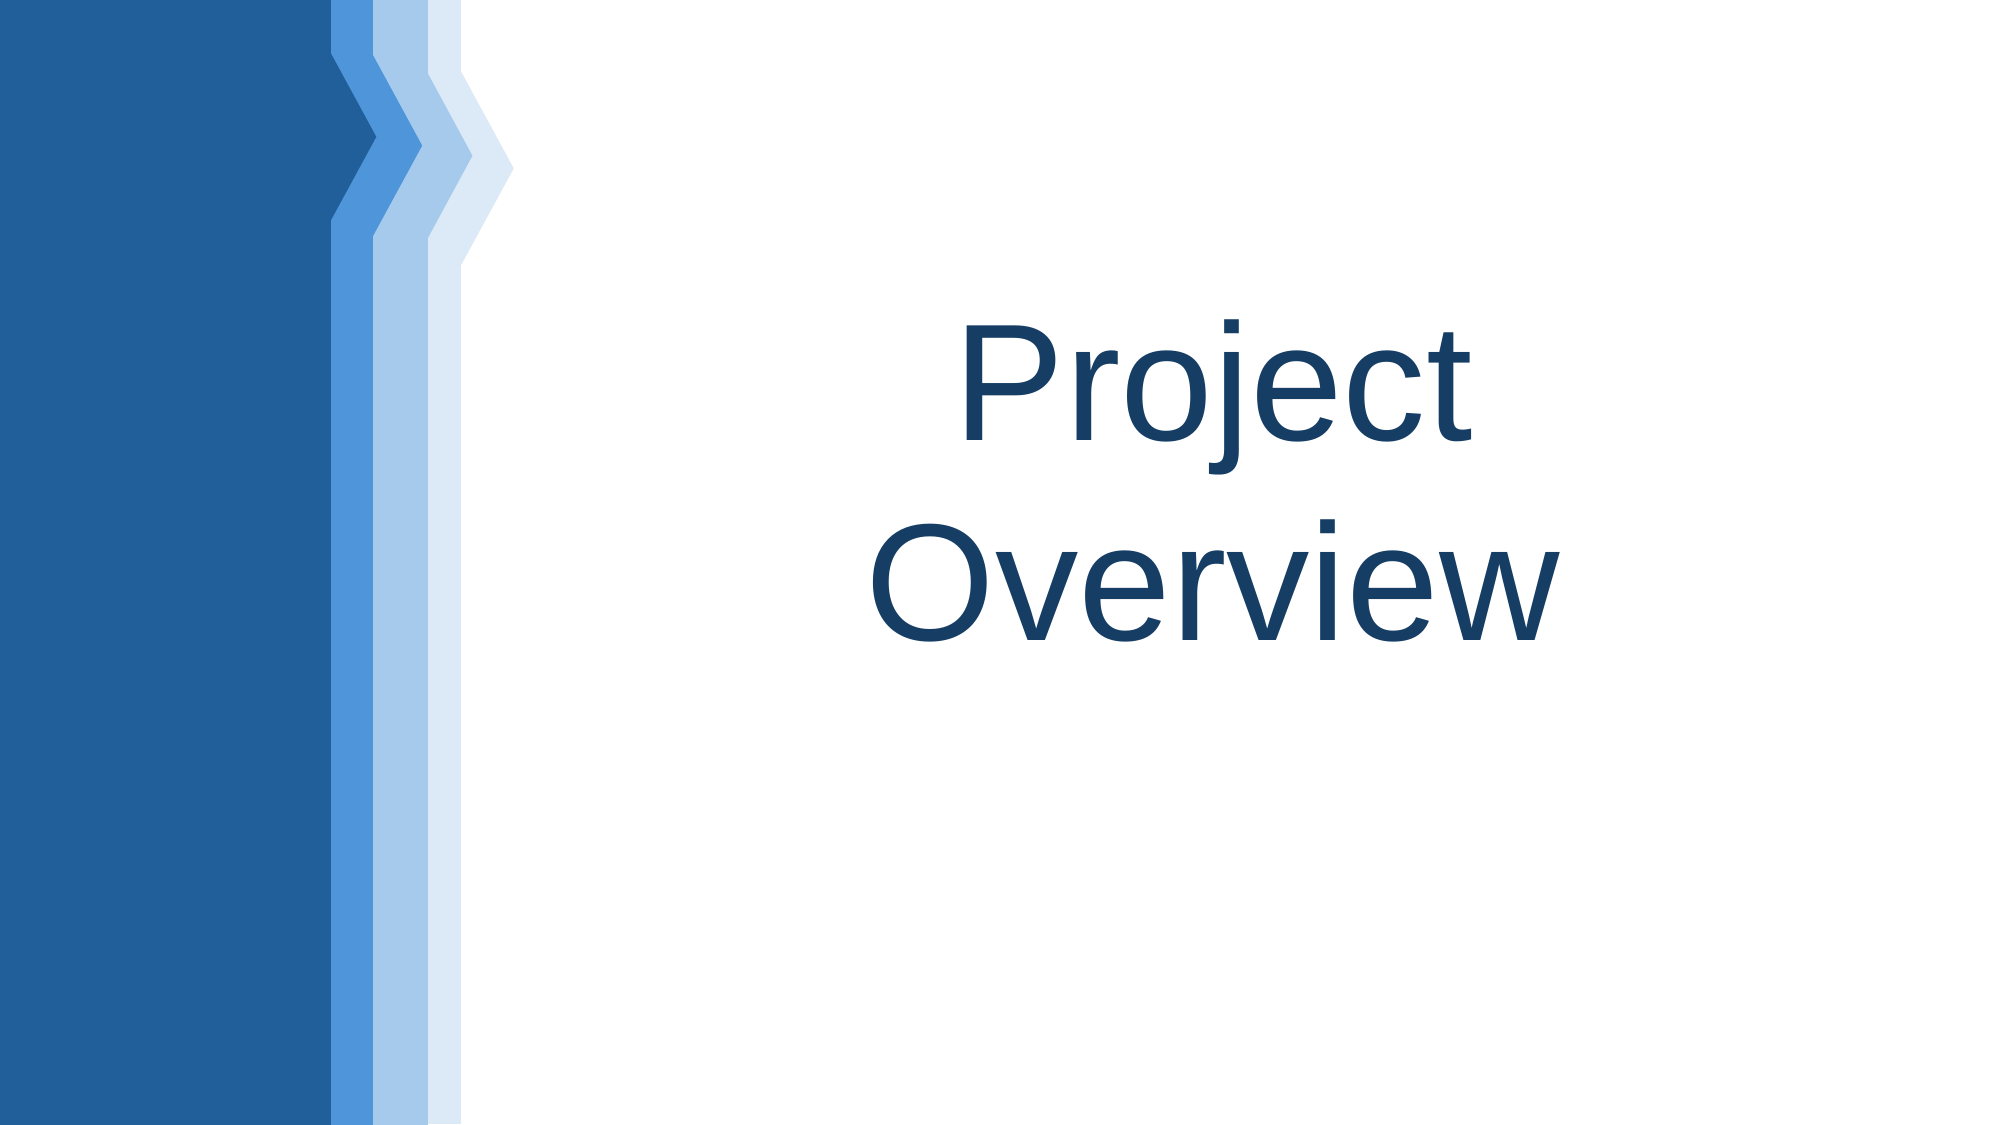

Ryan Berriman

Team Vice

Website Frontend

Website Backend

Mobile App Backend

Meegan Pillay

Mobile App Frontend

Project Overview